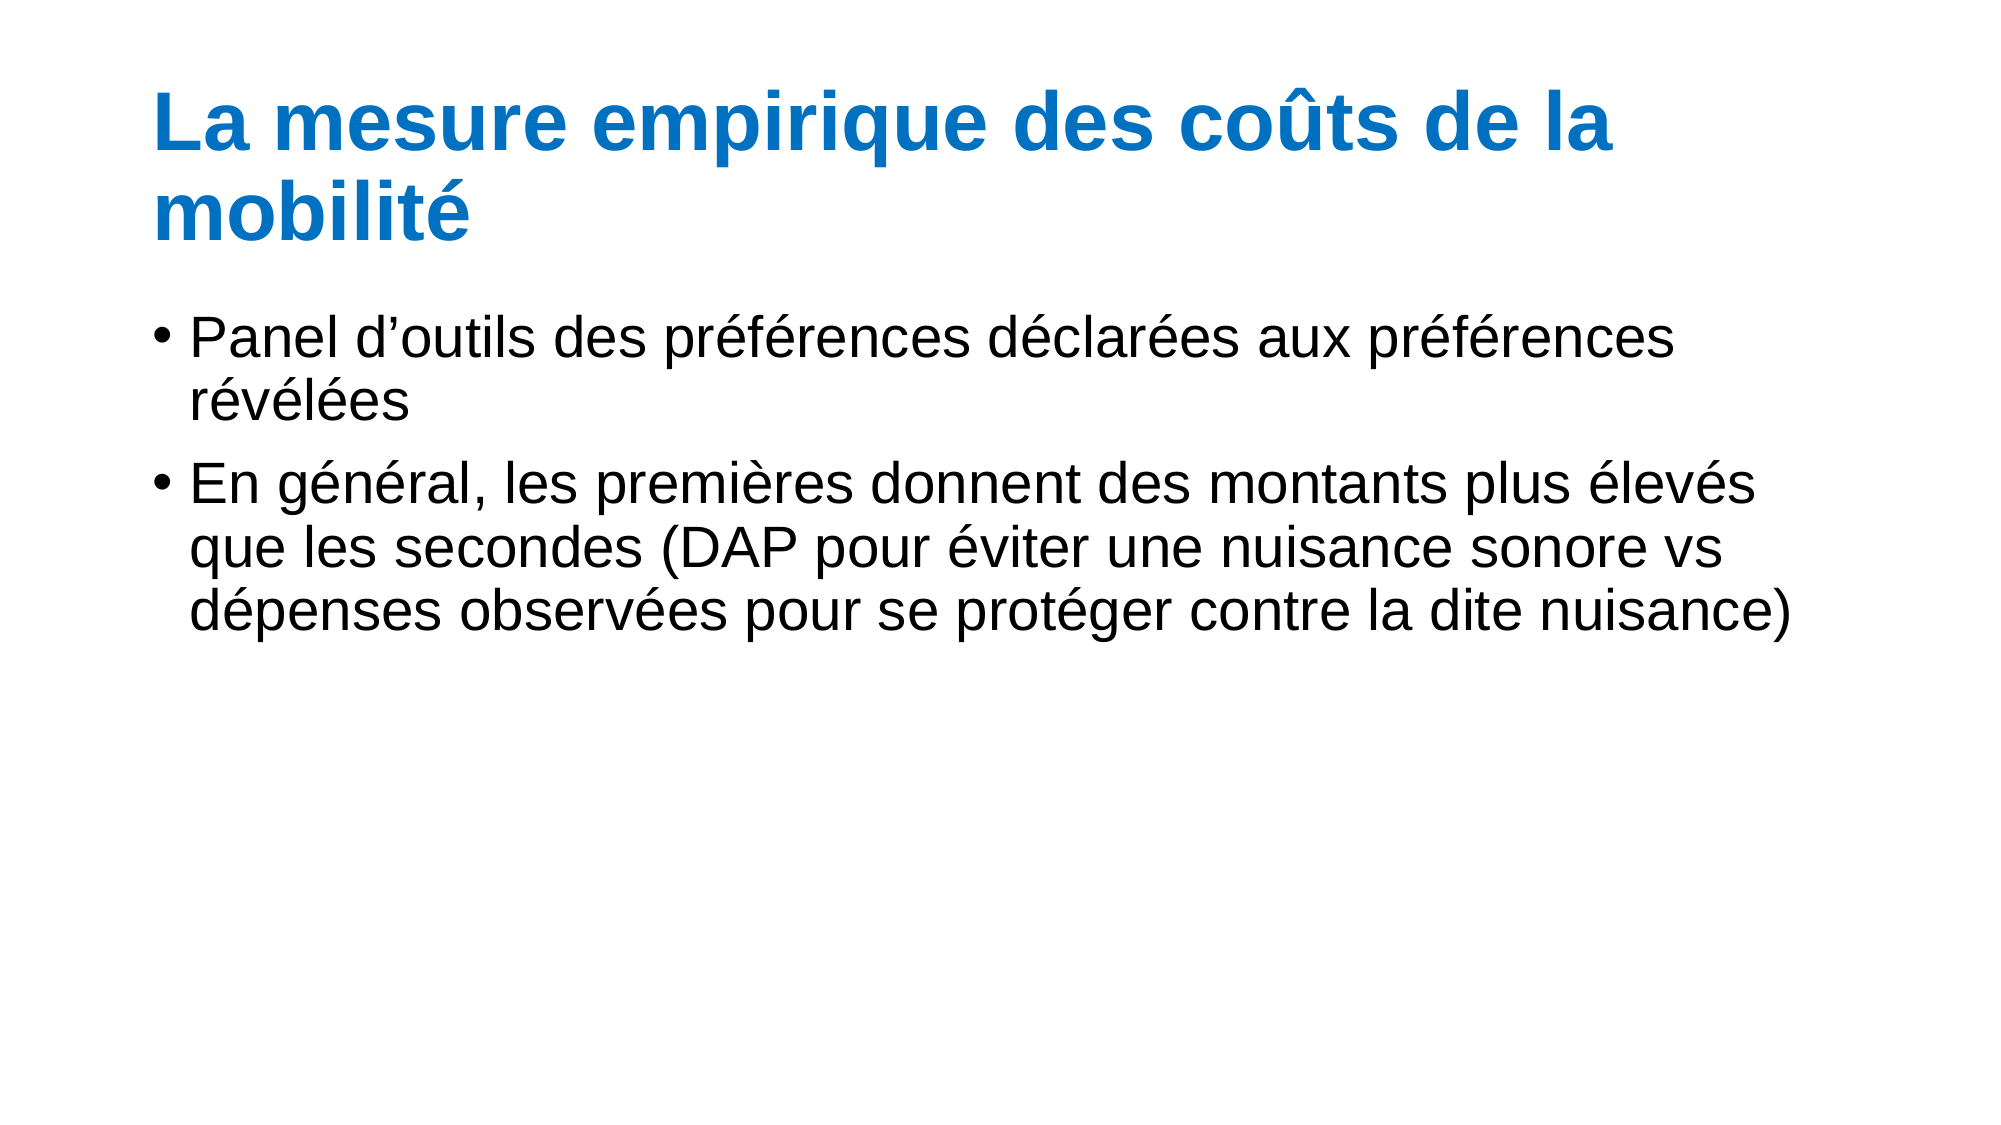

# La mesure empirique des coûts de la mobilité
Panel d’outils des préférences déclarées aux préférences révélées
En général, les premières donnent des montants plus élevés que les secondes (DAP pour éviter une nuisance sonore vs dépenses observées pour se protéger contre la dite nuisance)